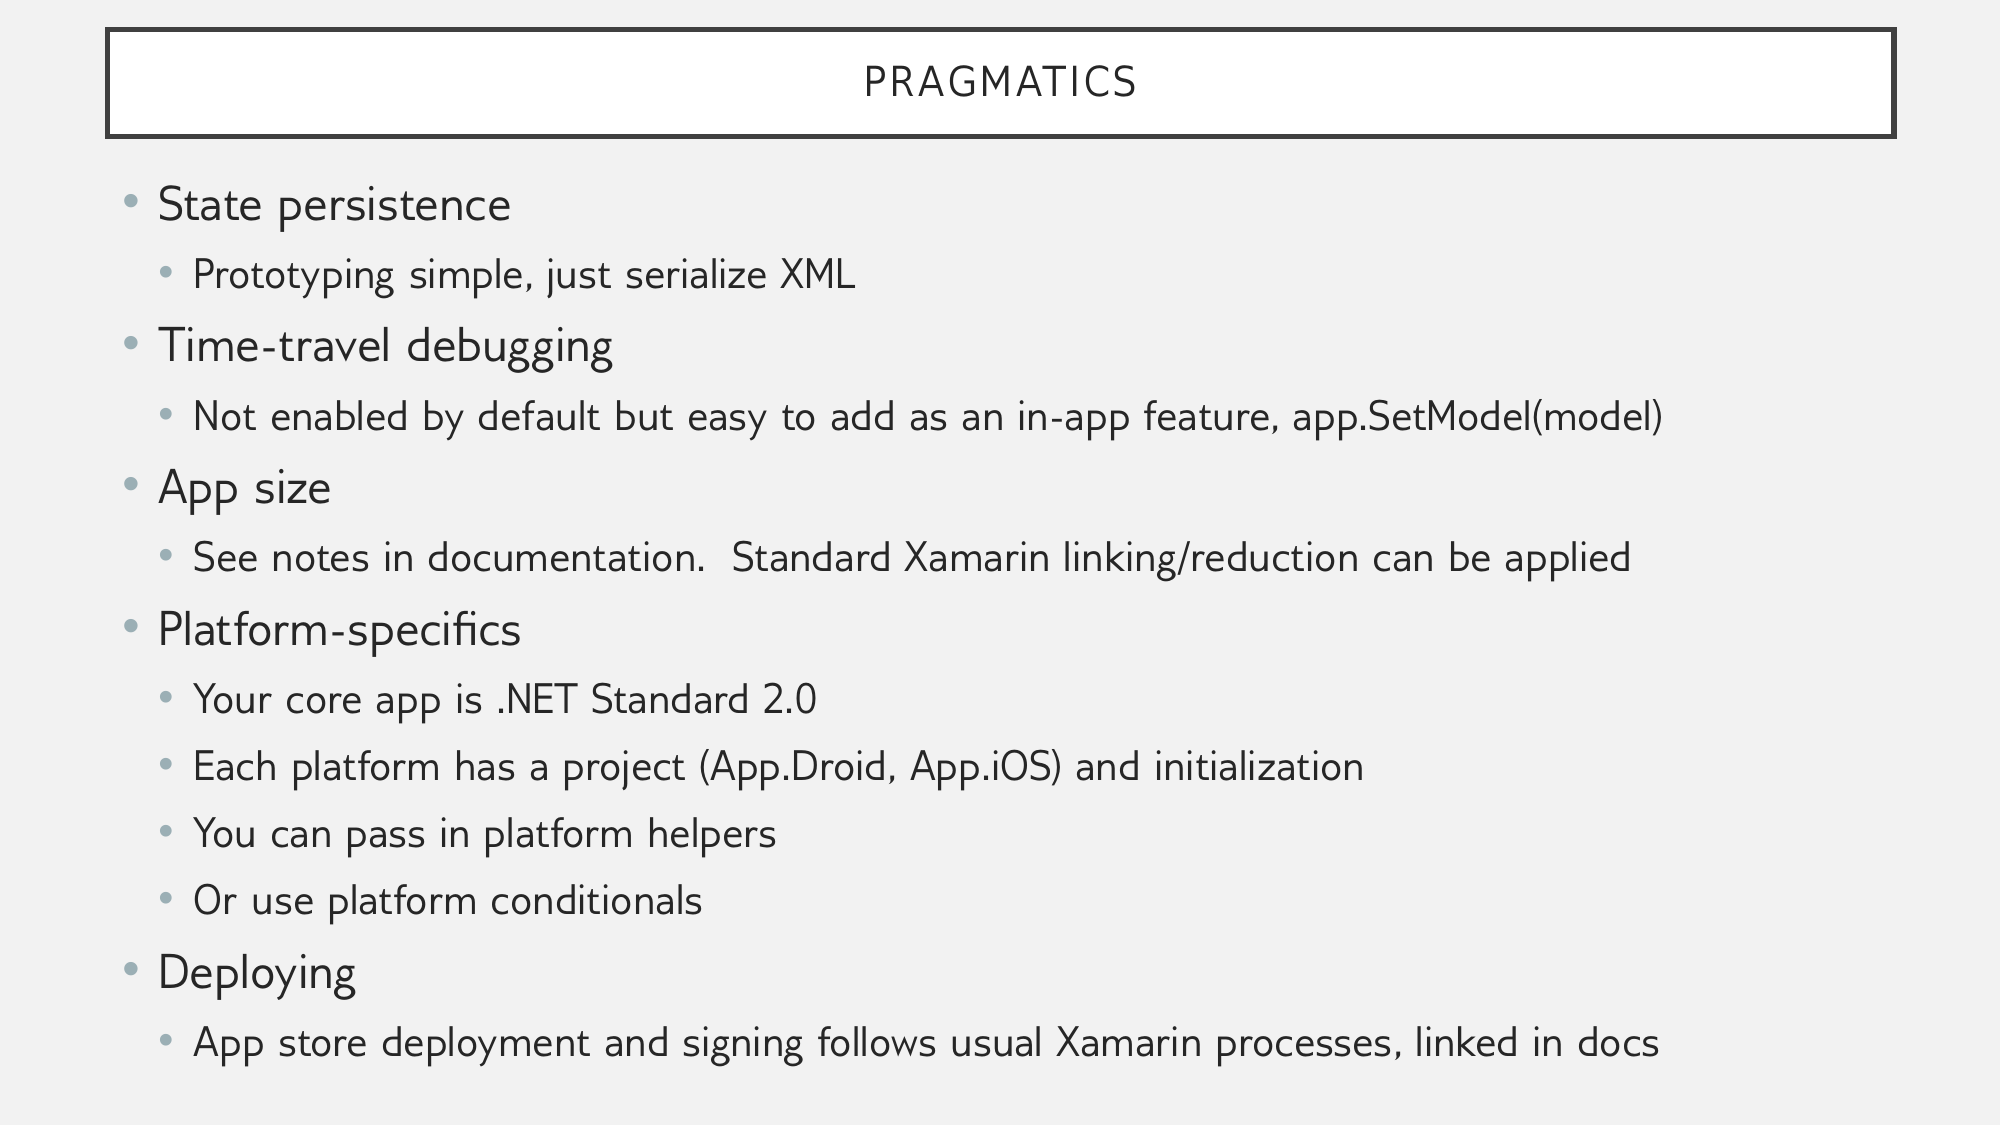

# Pragmatics
State persistence
Prototyping simple, just serialize XML
Time-travel debugging
Not enabled by default but easy to add as an in-app feature, app.SetModel(model)
App size
See notes in documentation.  Standard Xamarin linking/reduction can be applied
Platform-specifics
Your core app is .NET Standard 2.0
Each platform has a project (App.Droid, App.iOS) and initialization
You can pass in platform helpers
Or use platform conditionals
Deploying
App store deployment and signing follows usual Xamarin processes, linked in docs